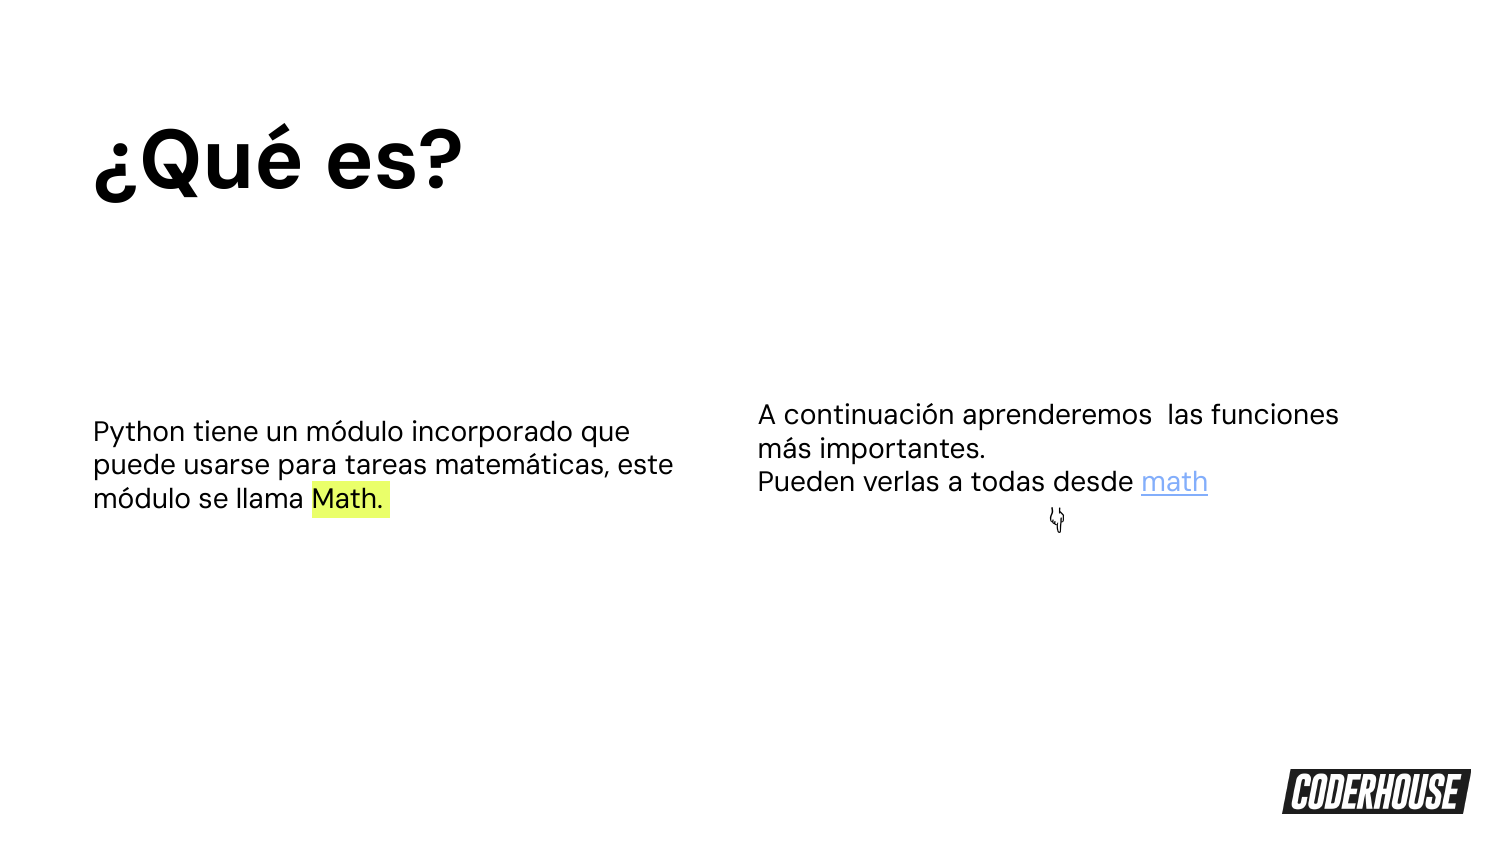

¿Qué es?
A continuación aprenderemos  las funciones más importantes.
Pueden verlas a todas desde math
👇
Python tiene un módulo incorporado que puede usarse para tareas matemáticas, este módulo se llama Math.